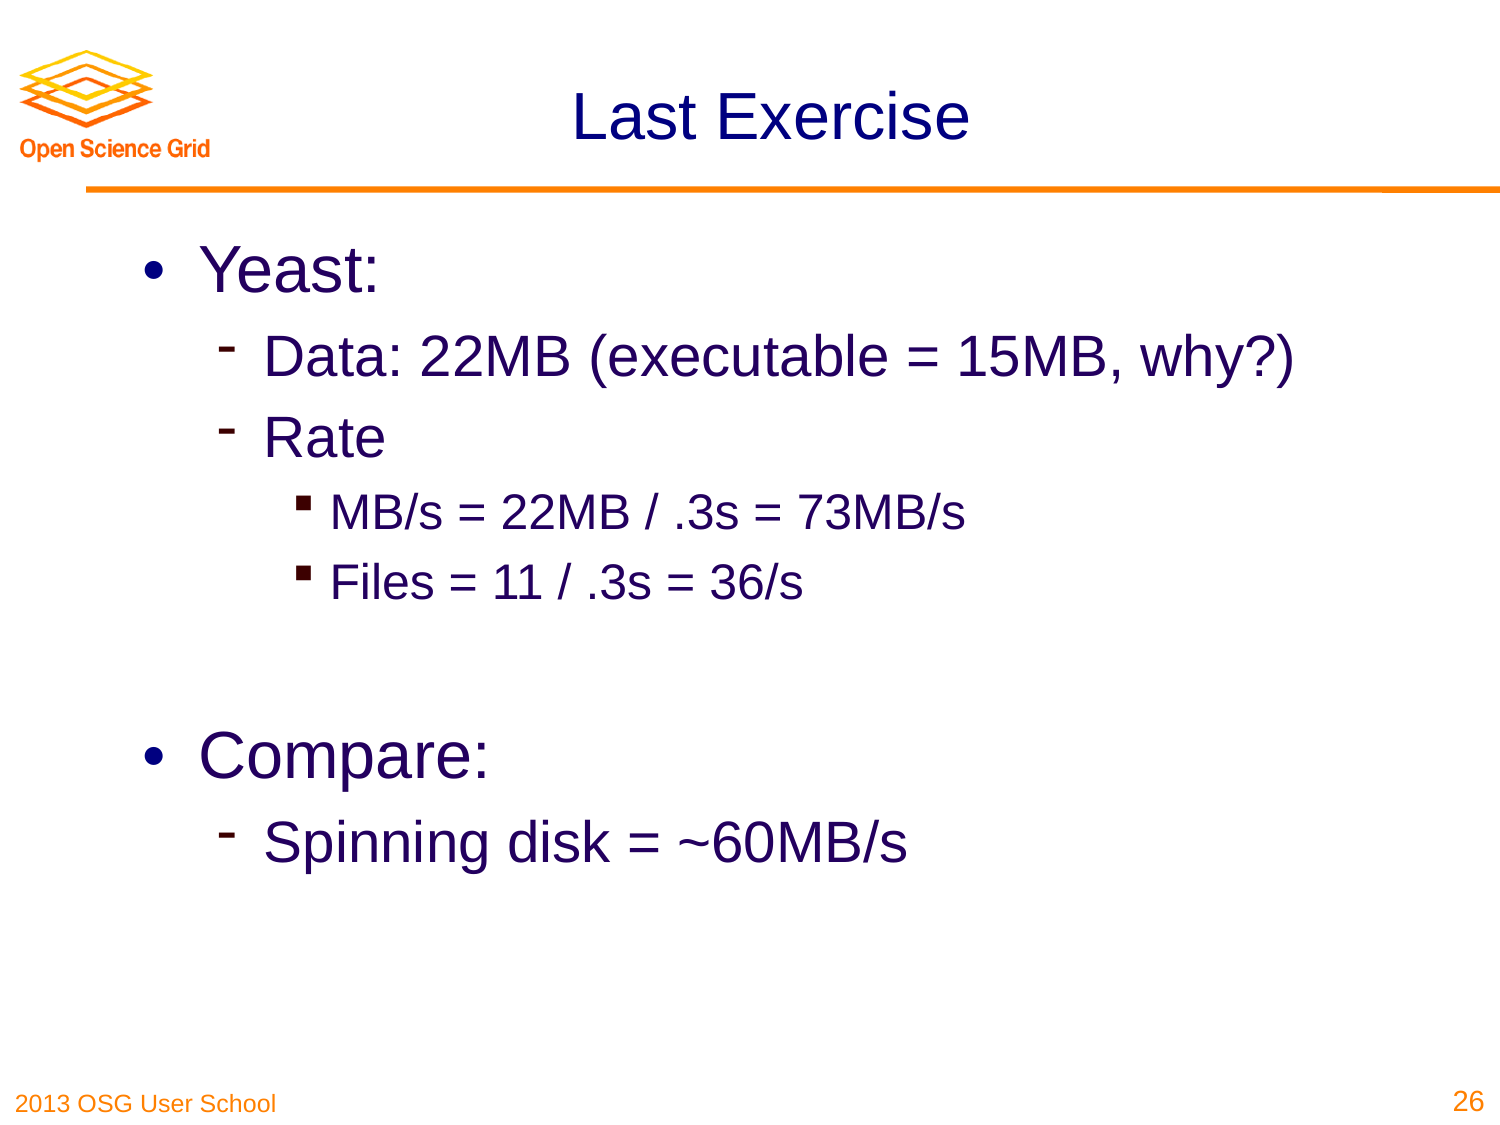

# Last Exercise
Yeast:
Data: 22MB (executable = 15MB, why?)
Rate
MB/s = 22MB / .3s = 73MB/s
Files = 11 / .3s = 36/s

Compare:
Spinning disk = ~60MB/s
26